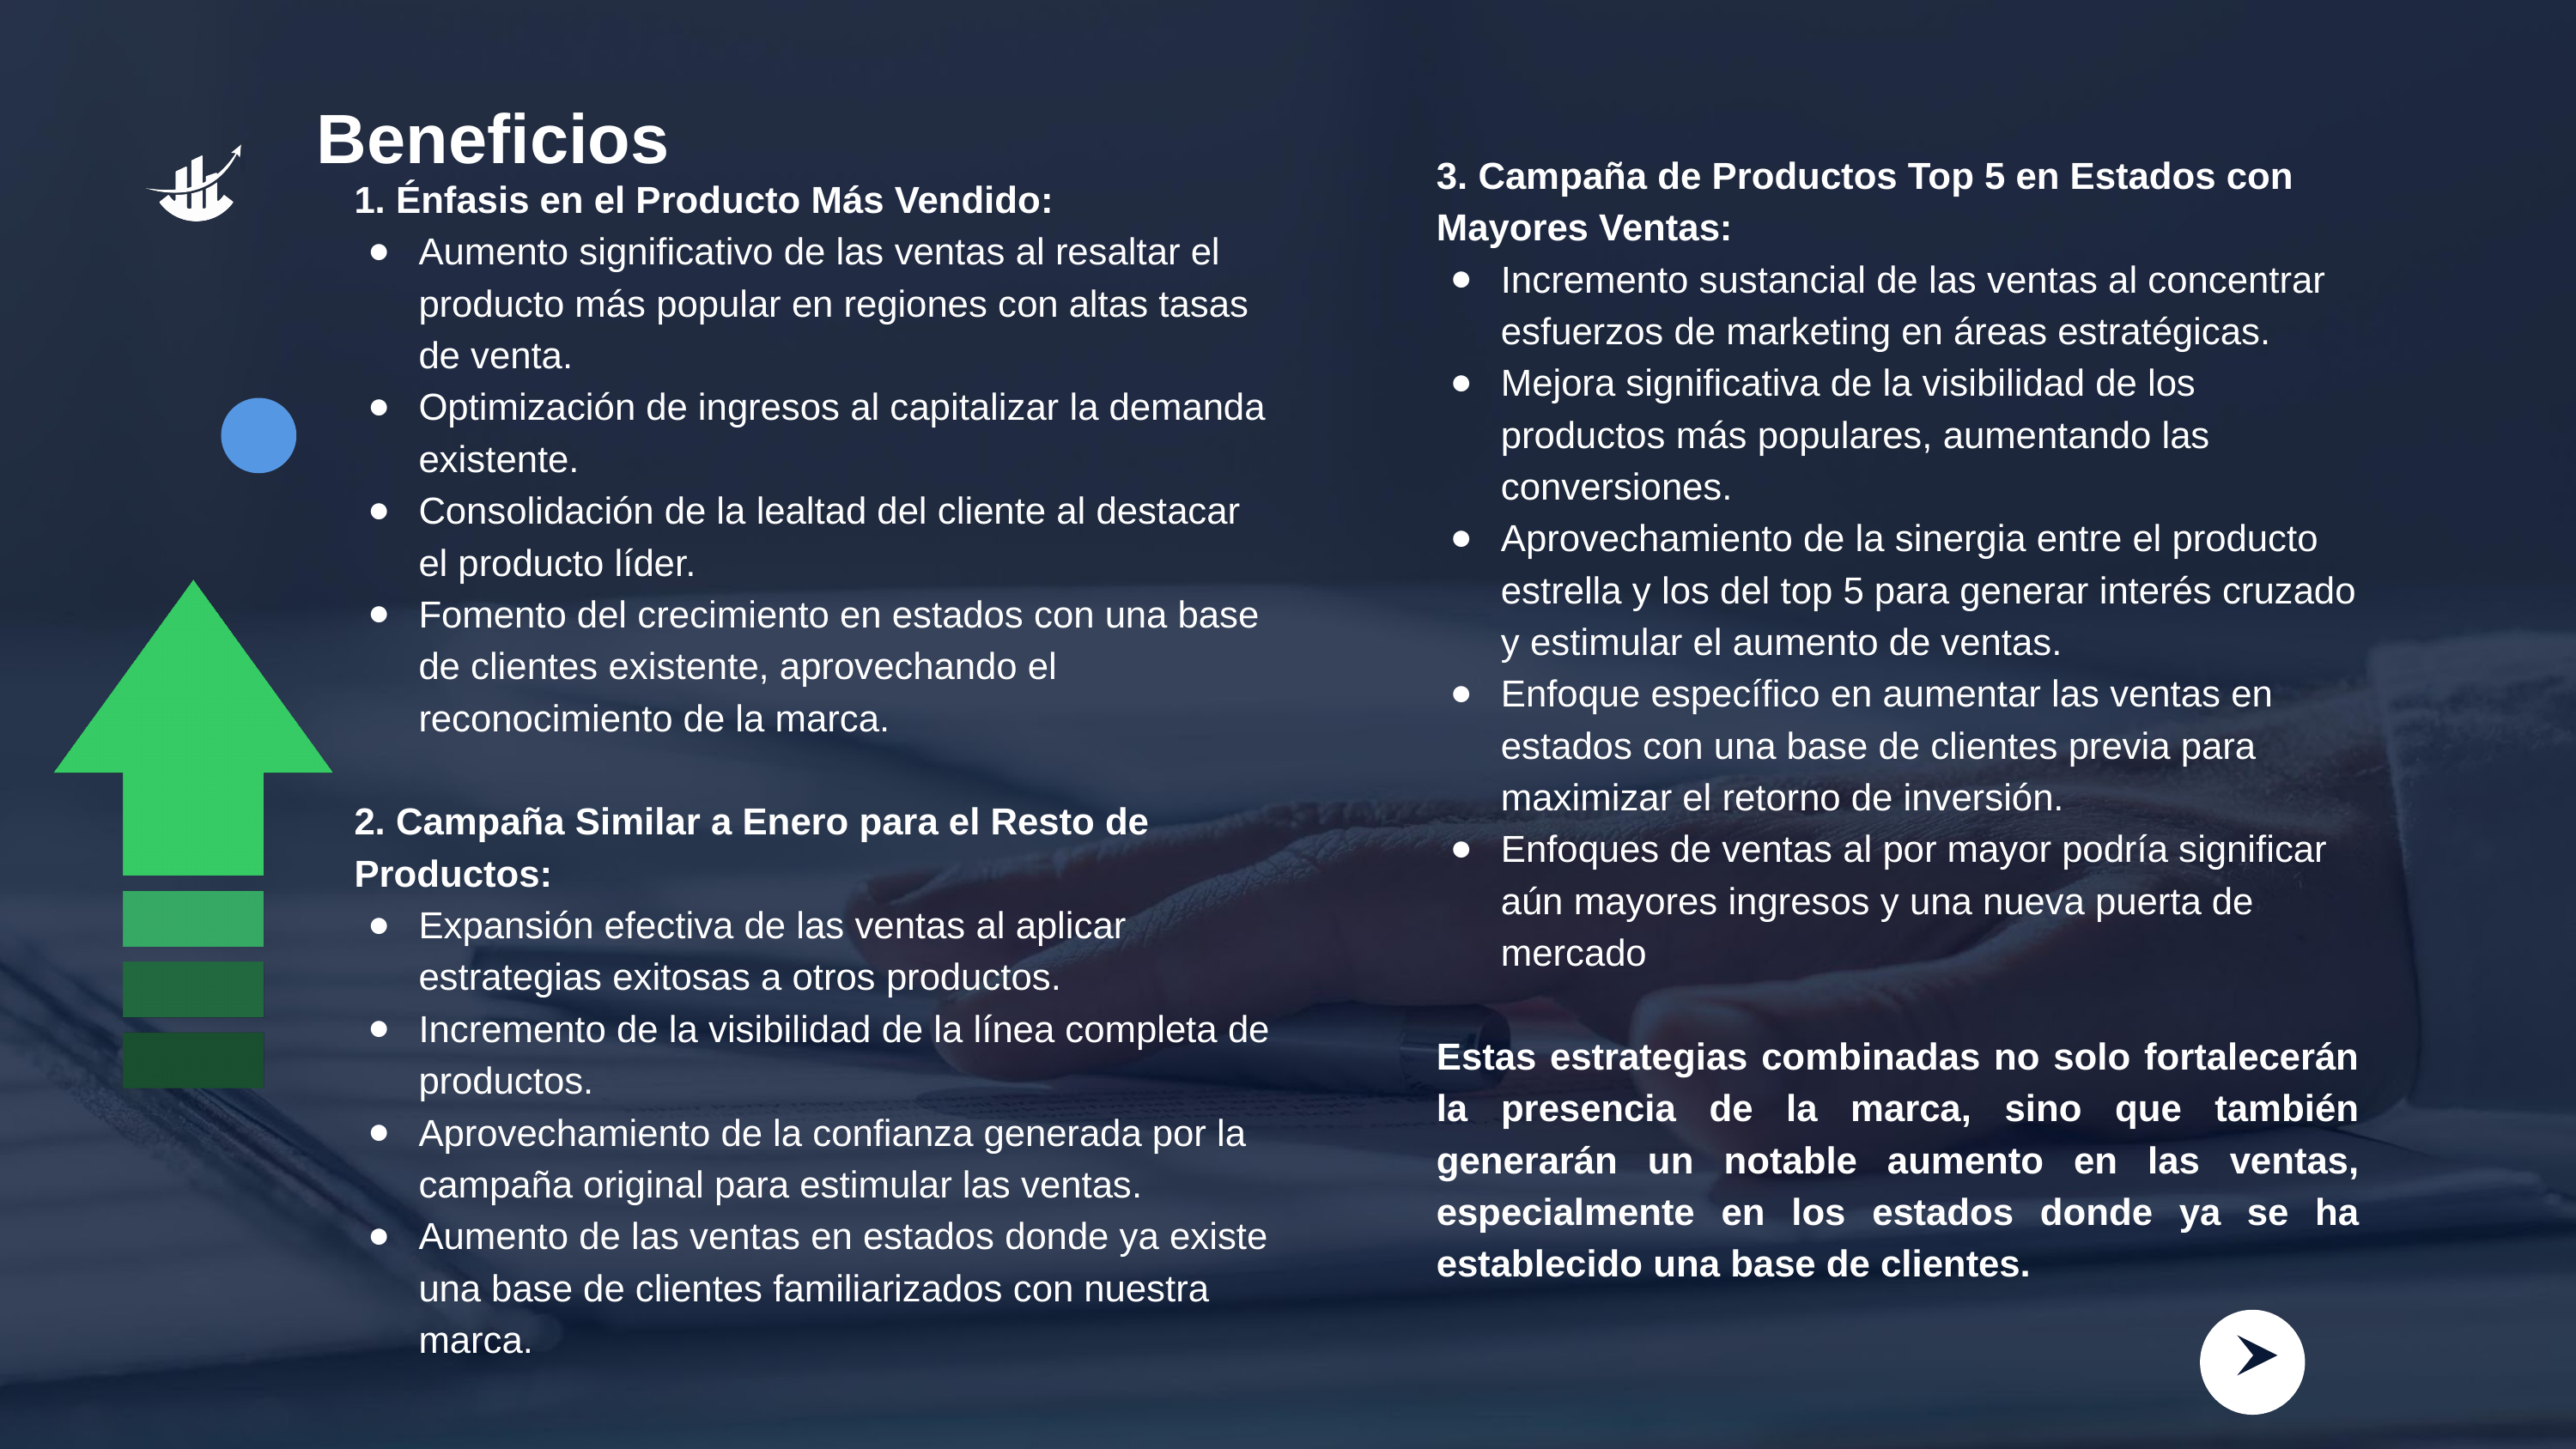

Beneficios
3. Campaña de Productos Top 5 en Estados con Mayores Ventas:
Incremento sustancial de las ventas al concentrar esfuerzos de marketing en áreas estratégicas.
Mejora significativa de la visibilidad de los productos más populares, aumentando las conversiones.
Aprovechamiento de la sinergia entre el producto estrella y los del top 5 para generar interés cruzado y estimular el aumento de ventas.
Enfoque específico en aumentar las ventas en estados con una base de clientes previa para maximizar el retorno de inversión.
Enfoques de ventas al por mayor podría significar aún mayores ingresos y una nueva puerta de mercado

Estas estrategias combinadas no solo fortalecerán la presencia de la marca, sino que también generarán un notable aumento en las ventas, especialmente en los estados donde ya se ha establecido una base de clientes.

1. Énfasis en el Producto Más Vendido:
Aumento significativo de las ventas al resaltar el producto más popular en regiones con altas tasas de venta.
Optimización de ingresos al capitalizar la demanda existente.
Consolidación de la lealtad del cliente al destacar el producto líder.
Fomento del crecimiento en estados con una base de clientes existente, aprovechando el reconocimiento de la marca.

2. Campaña Similar a Enero para el Resto de Productos:
Expansión efectiva de las ventas al aplicar estrategias exitosas a otros productos.
Incremento de la visibilidad de la línea completa de productos.
Aprovechamiento de la confianza generada por la campaña original para estimular las ventas.
Aumento de las ventas en estados donde ya existe una base de clientes familiarizados con nuestra marca.